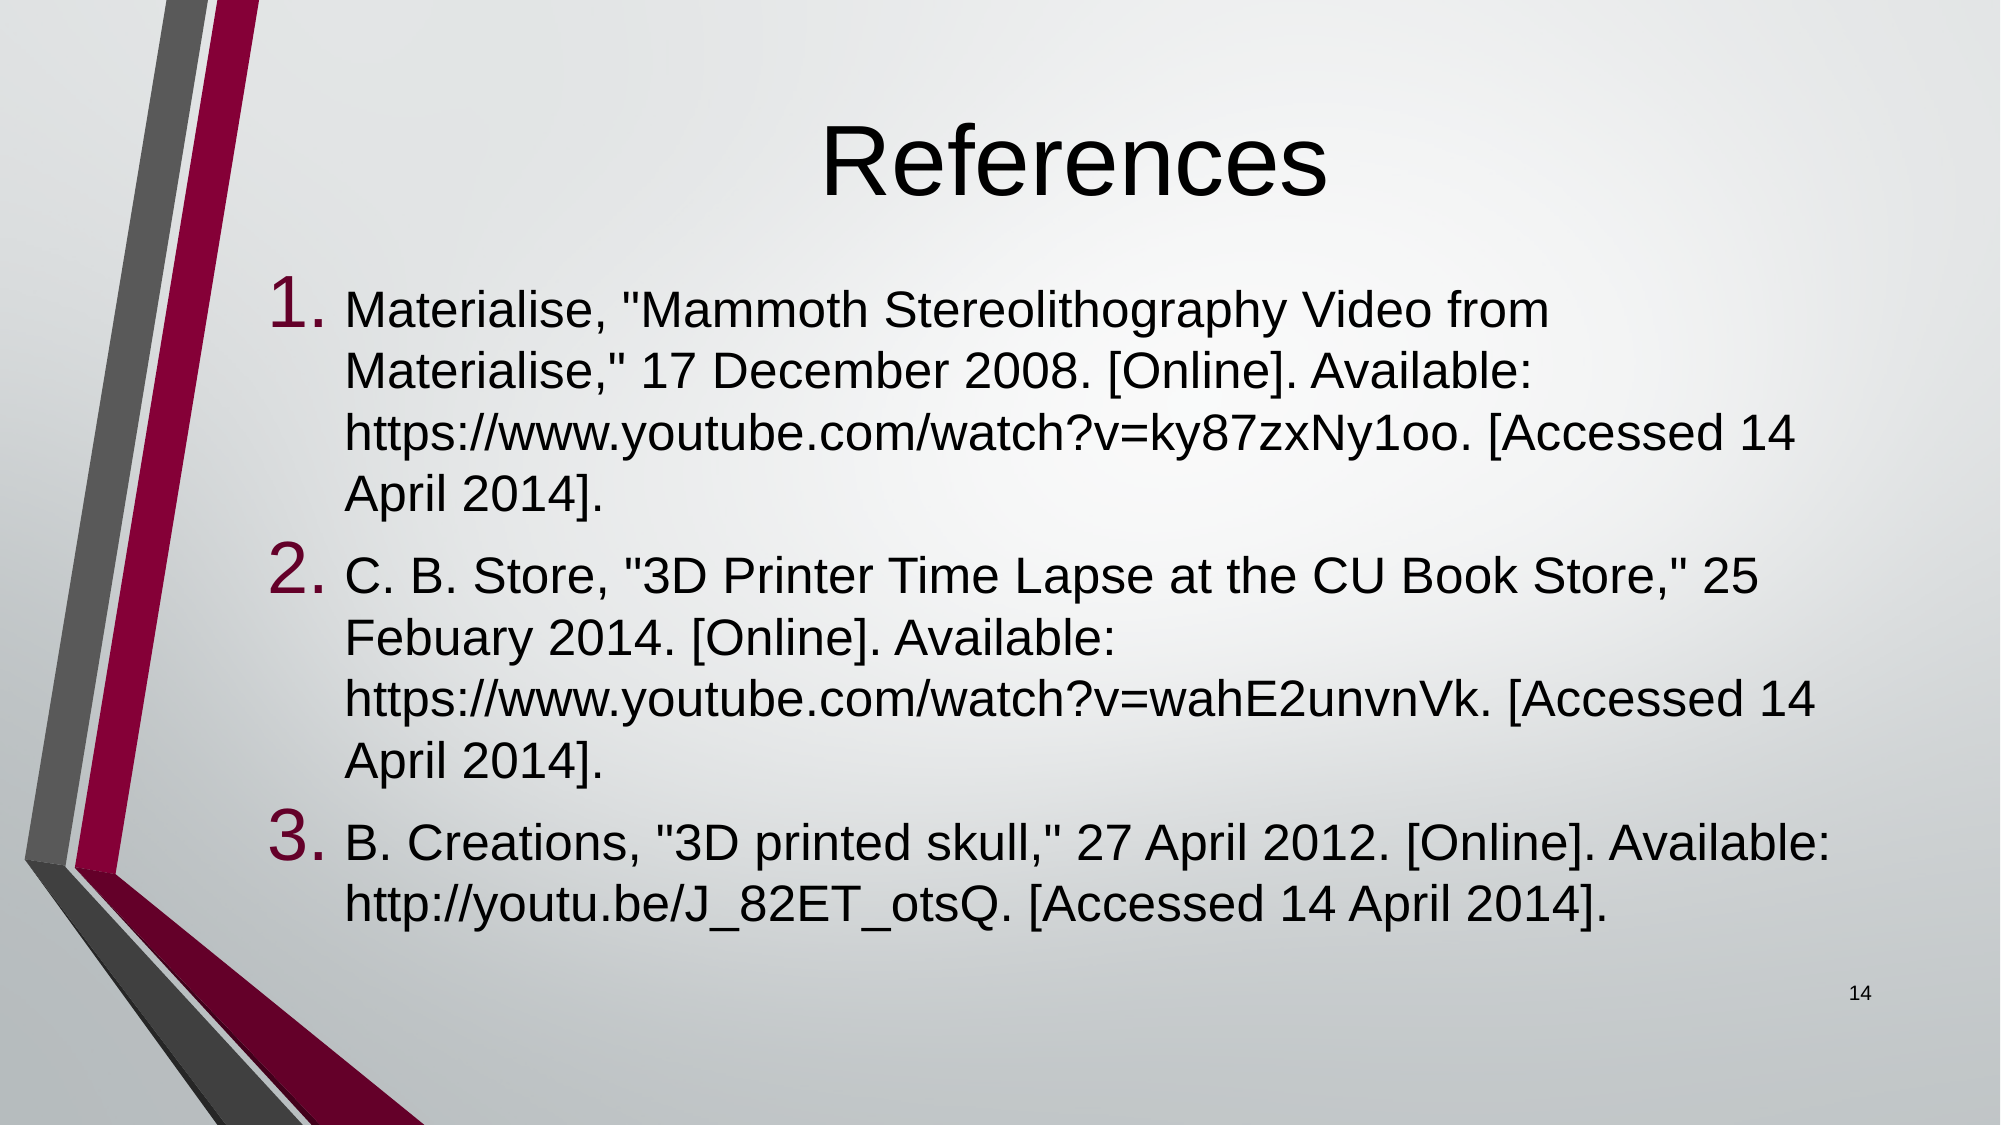

# References
Materialise, "Mammoth Stereolithography Video from        Materialise," 17 December 2008. [Online]. Available: https://www.youtube.com/watch?v=ky87zxNy1oo. [Accessed 14 April 2014].
C. B. Store, "3D Printer Time Lapse at the CU Book Store," 25 Febuary 2014. [Online]. Available: https://www.youtube.com/watch?v=wahE2unvnVk. [Accessed 14 April 2014].
B. Creations, "3D printed skull," 27 April 2012. [Online]. Available: http://youtu.be/J_82ET_otsQ. [Accessed 14 April 2014].
14